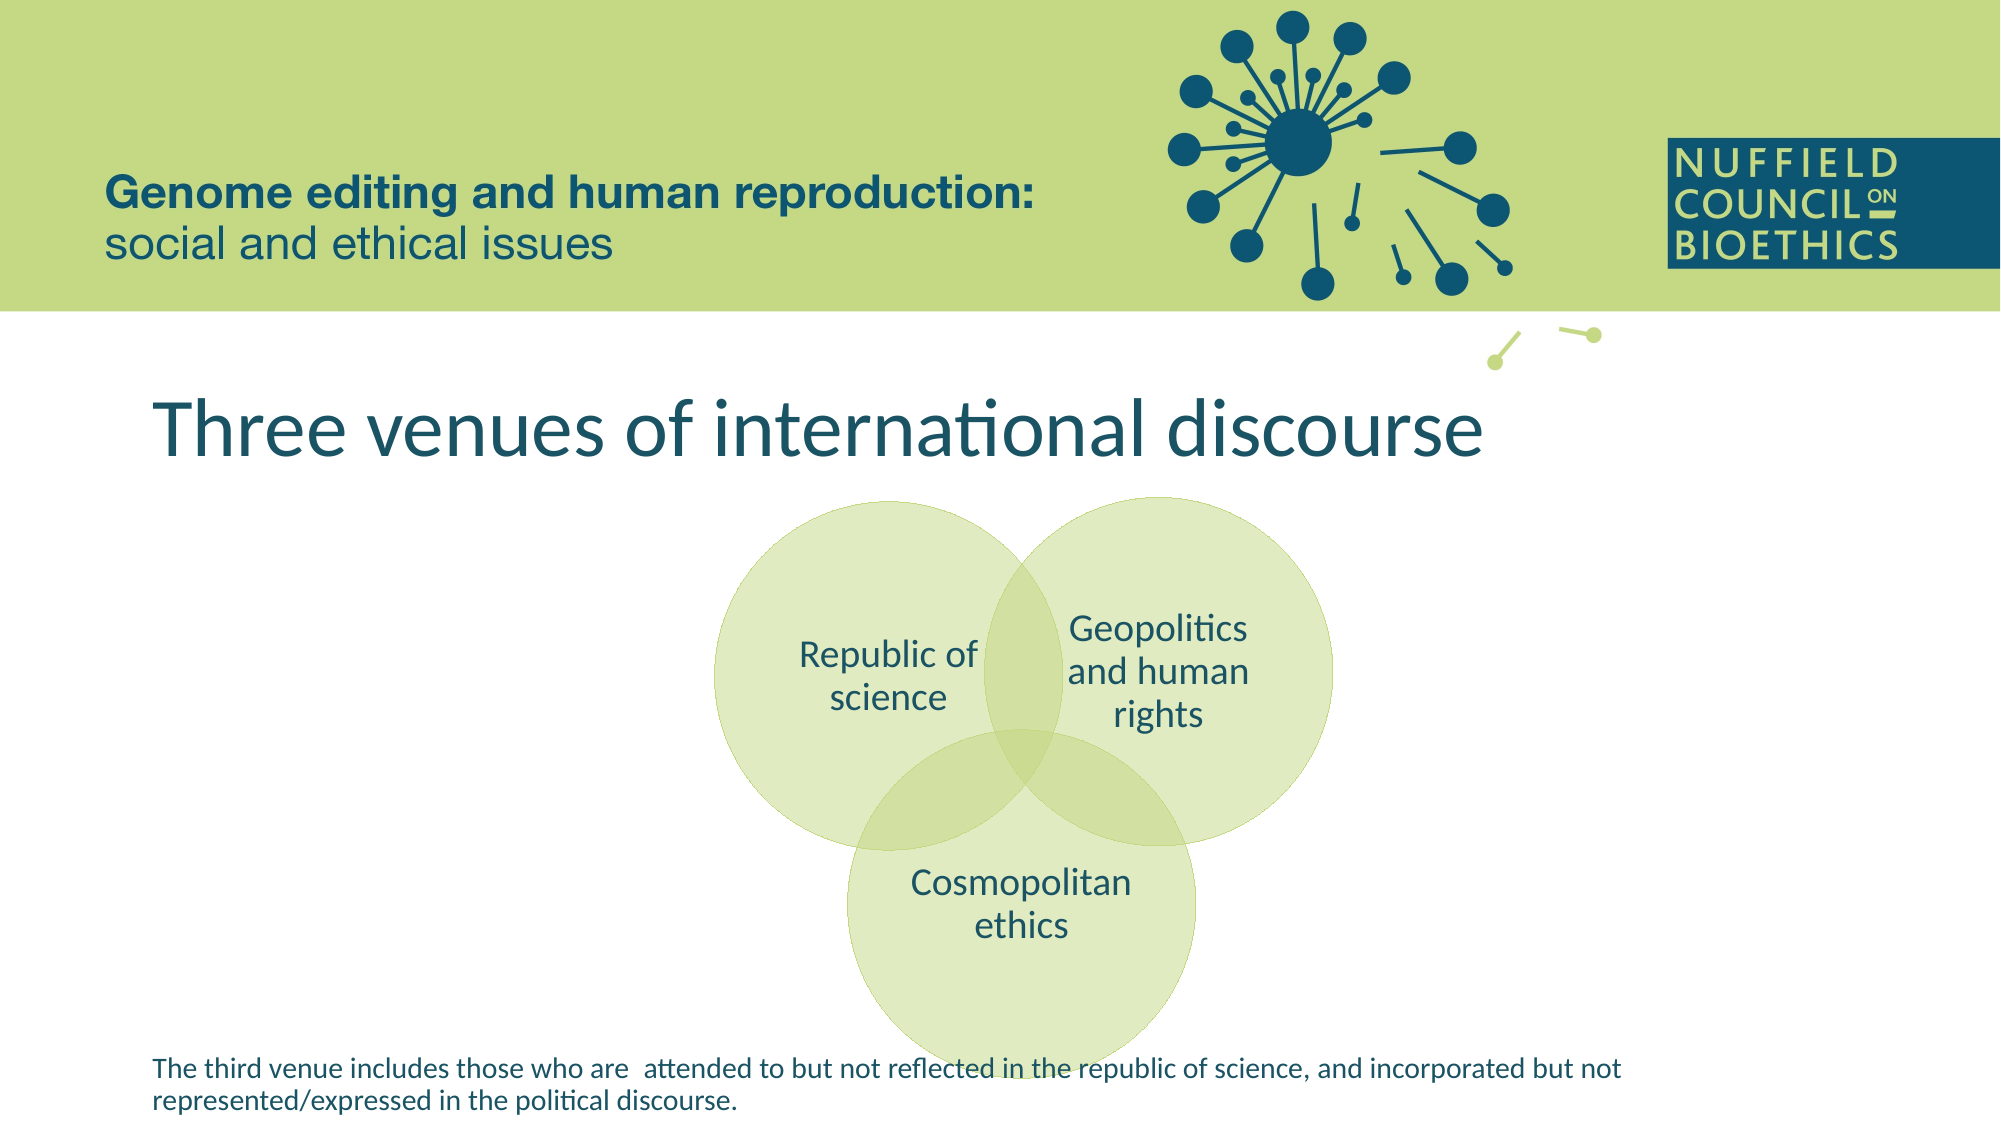

# Three venues of international discourse
Republic of science
Cosmopolitan ethics
Geopolitics and human rights
The third venue includes those who are  attended to but not reflected in the republic of science, and incorporated but not represented/expressed in the political discourse.